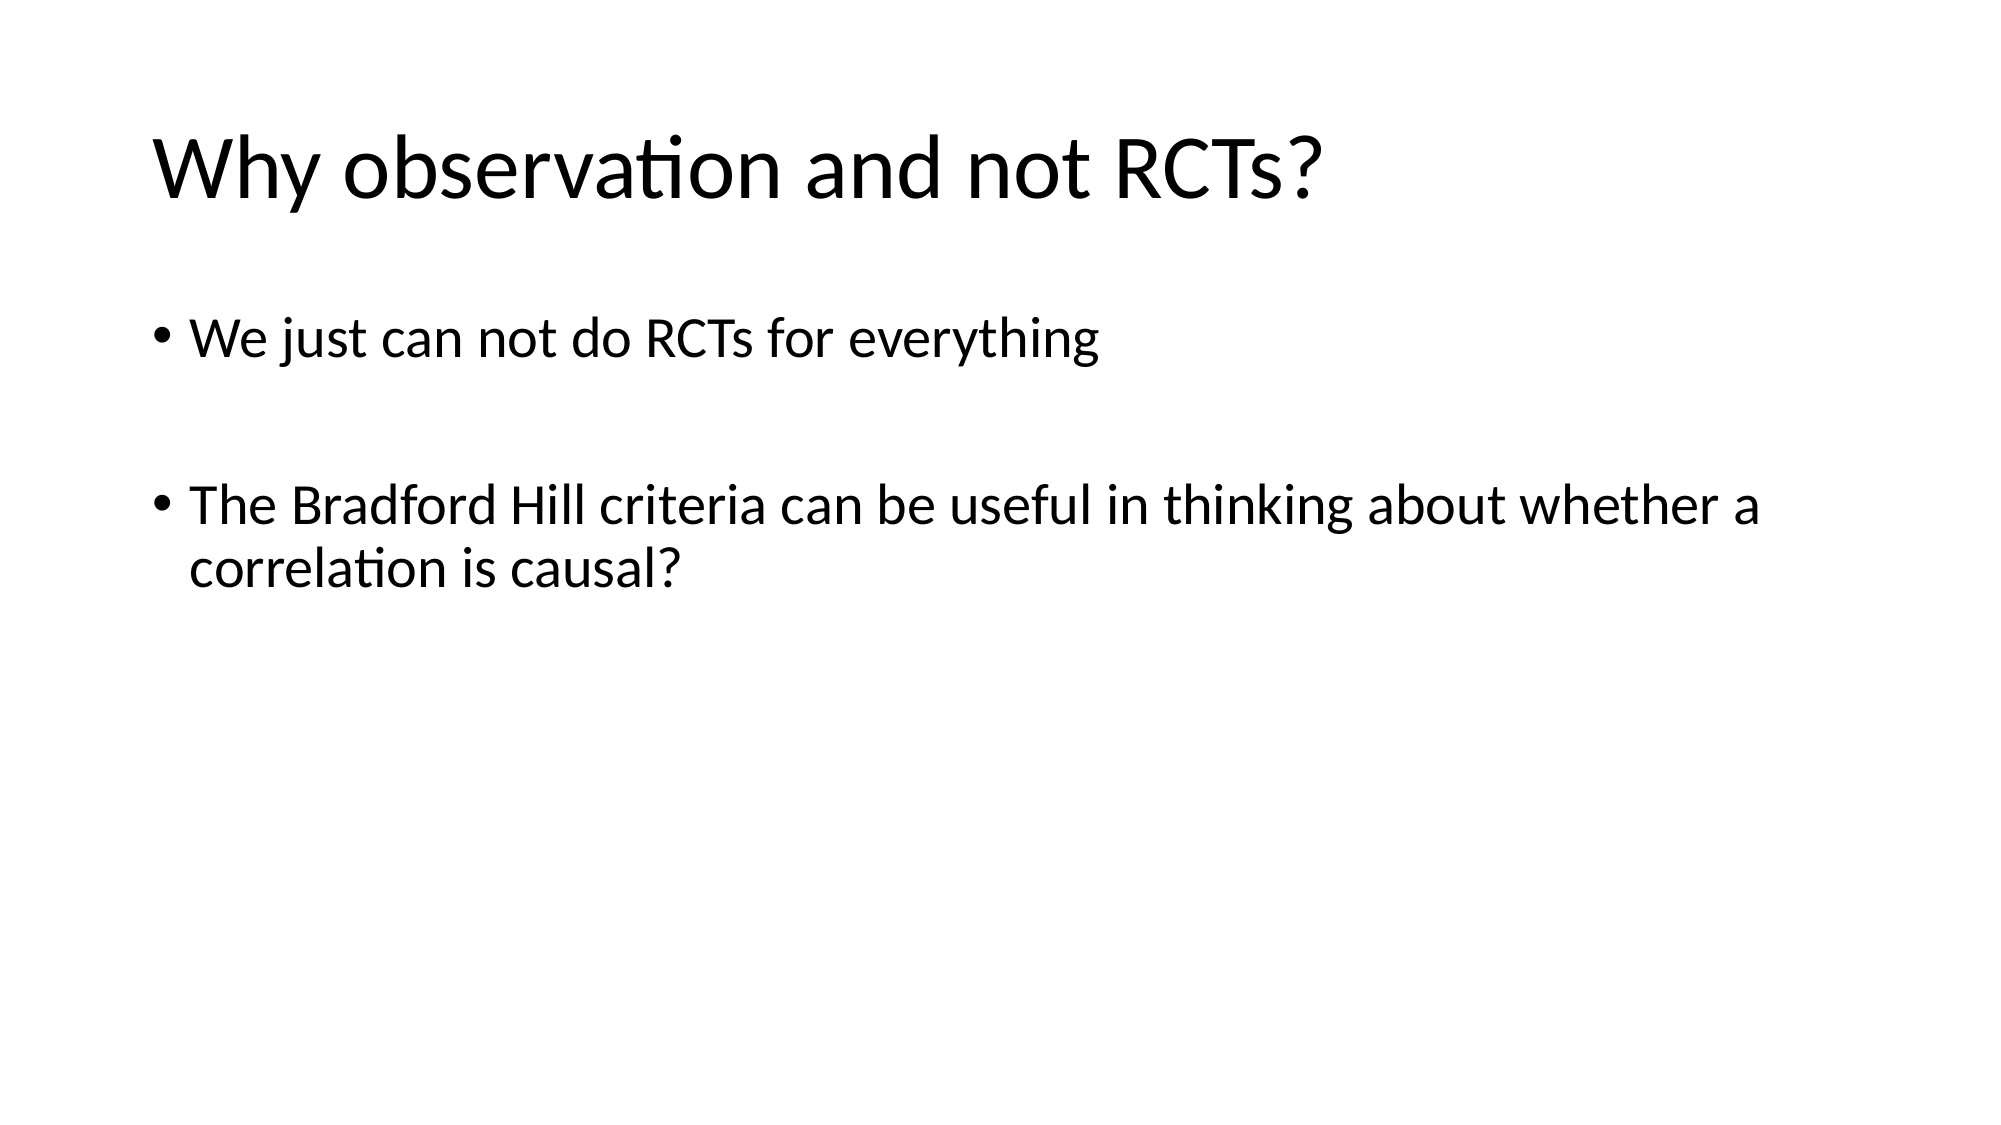

# Why observation and not RCTs?
We just can not do RCTs for everything

The Bradford Hill criteria can be useful in thinking about whether a correlation is causal?